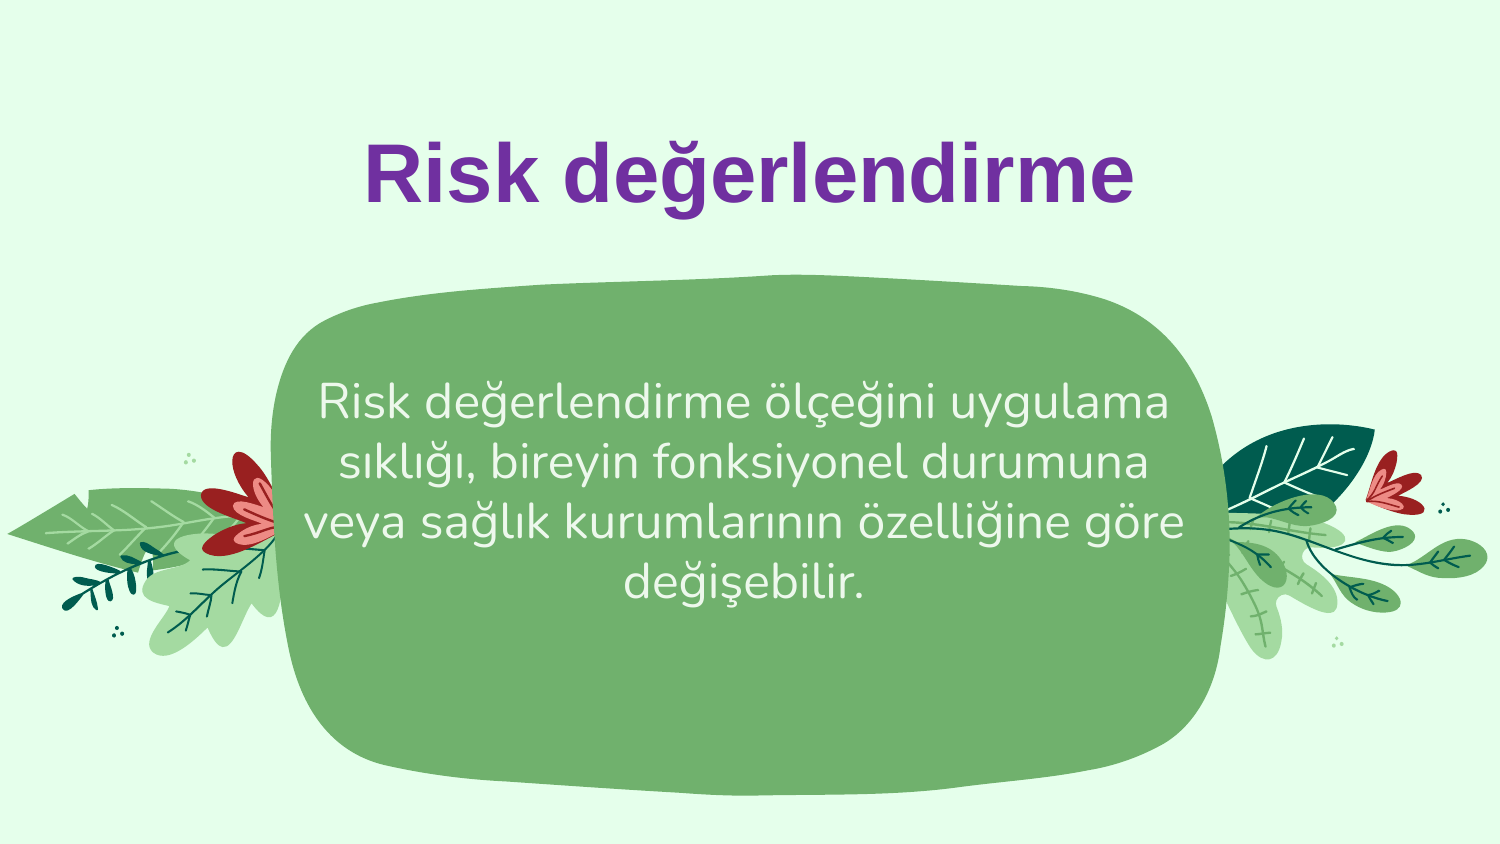

Risk değerlendirme
Risk değerlendirme ölçeğini uygulama sıklığı, bireyin fonksiyonel durumuna veya sağlık kurumlarının özelliğine göre değişebilir.